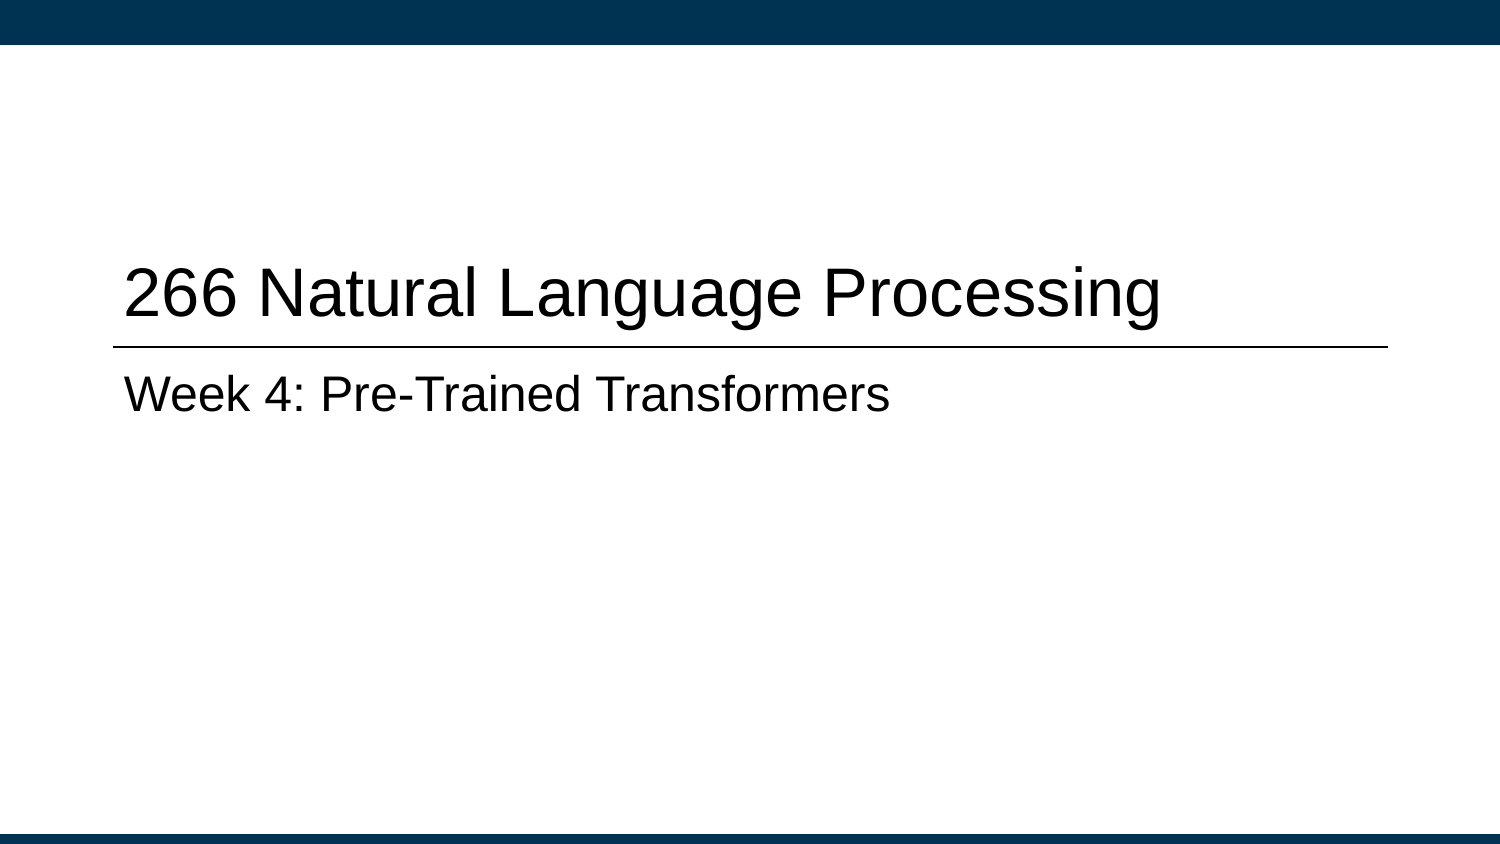

# 266 Natural Language Processing
Week 4: Pre-Trained Transformers